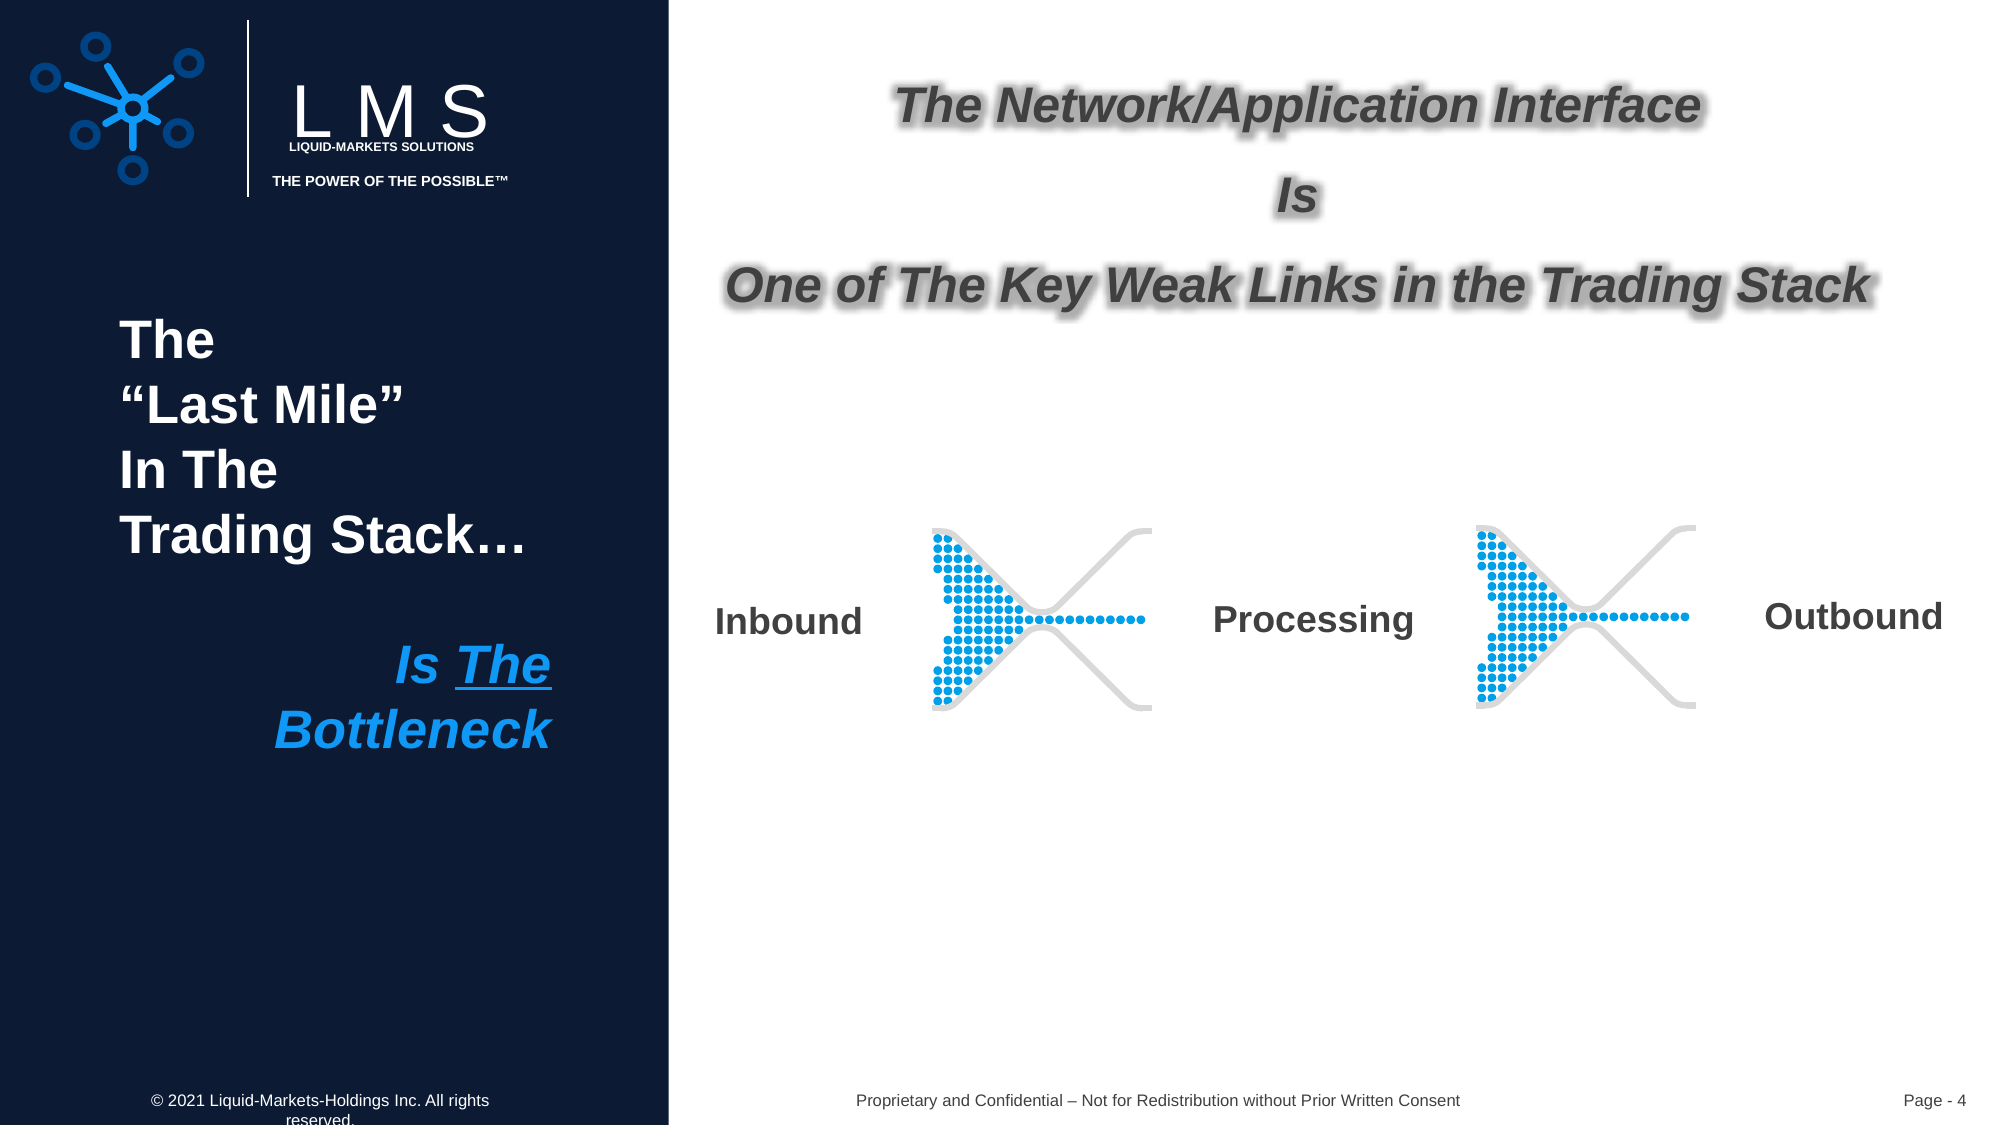

LMS
LIQUID-MARKETS SOLUTIONS
The Network/Application Interface
Is
One of The Key Weak Links in the Trading Stack
The Power of the Possible™
The
“Last Mile”
In The
Trading Stack…

Is The Bottleneck

Outbound
Processing
Inbound
© 2021 Liquid-Markets-Holdings Inc. All rights reserved.
Proprietary and Confidential – Not for Redistribution without Prior Written Consent
Page - 4